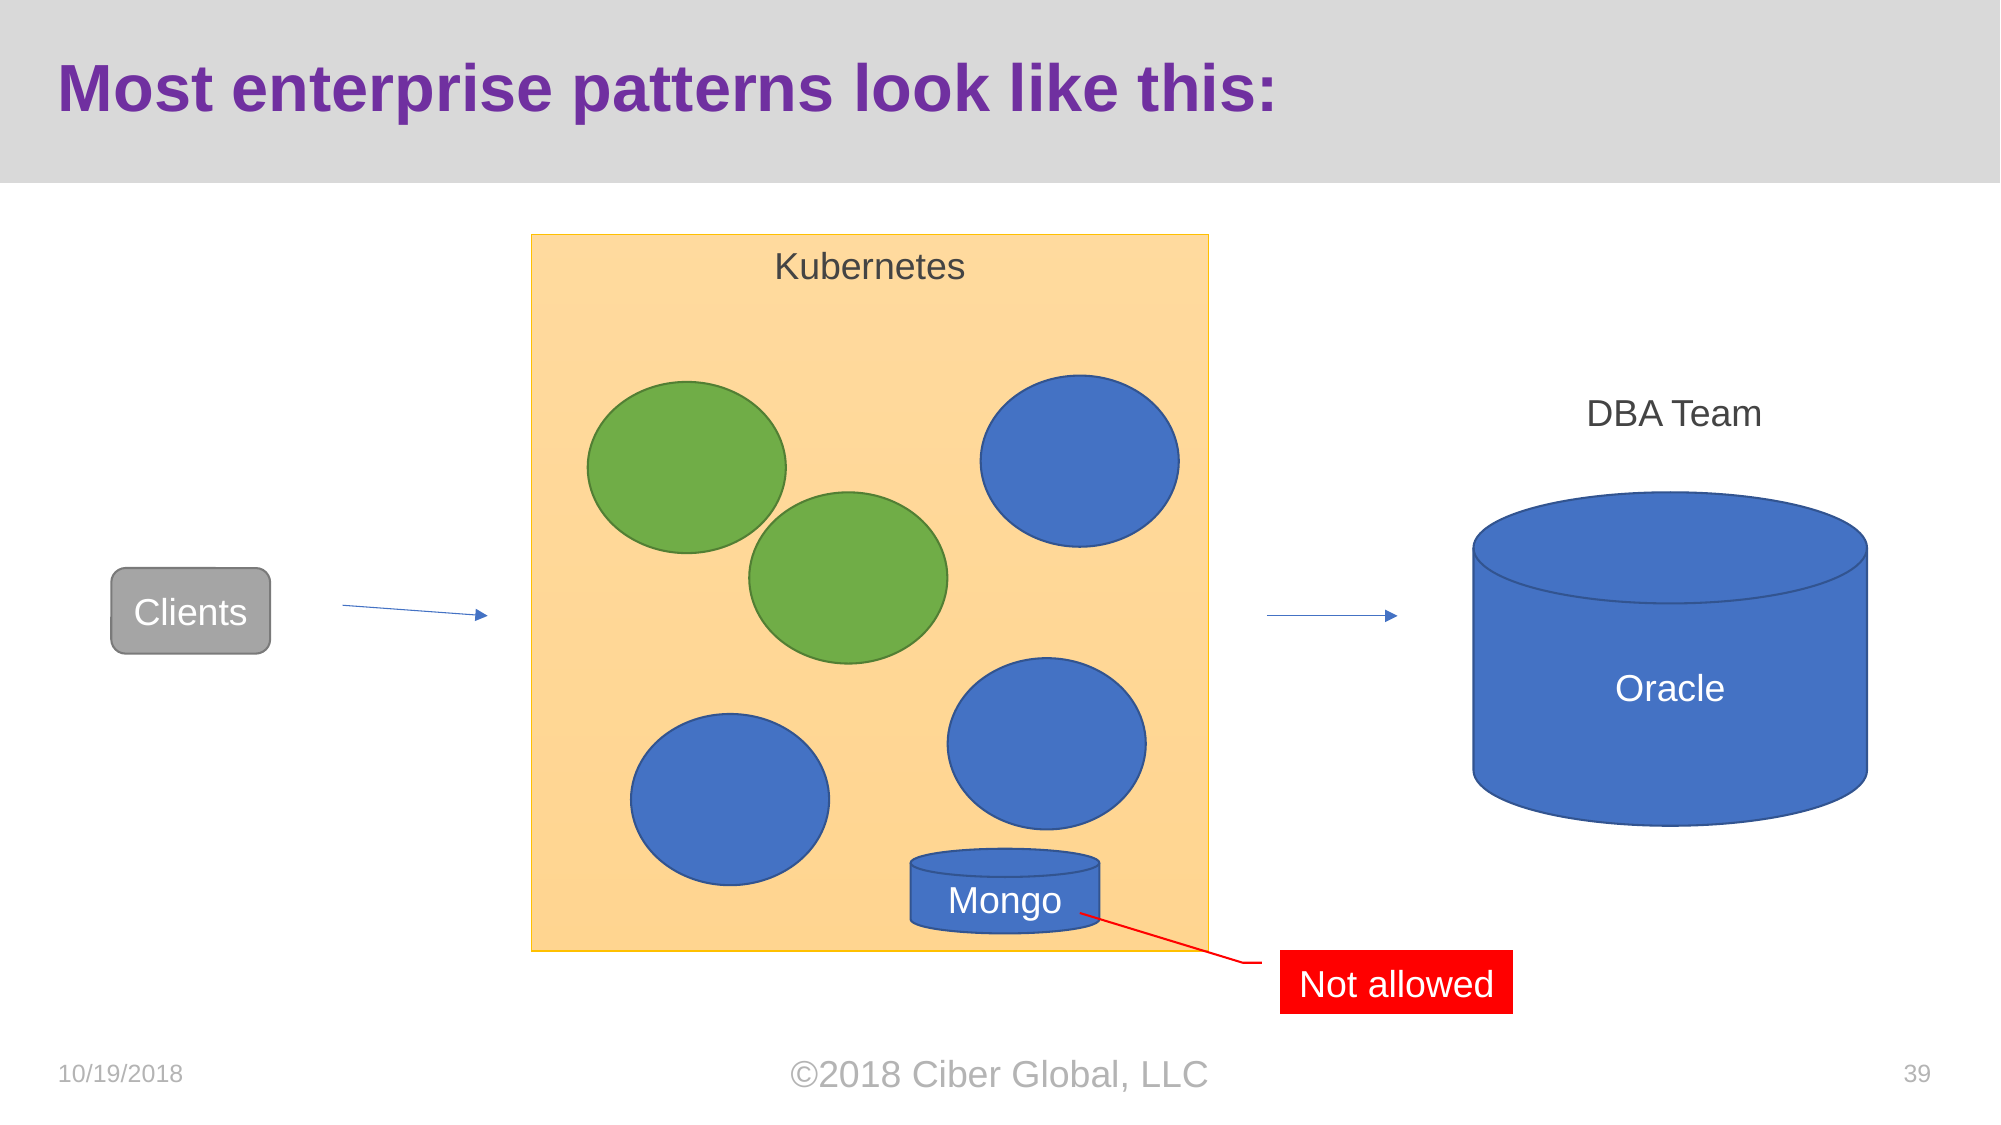

# Most enterprise patterns look like this:
Kubernetes

DBA Team

Oracle
Clients

Mongo
Not allowed
10/19/2018
©2018 Ciber Global, LLC
39